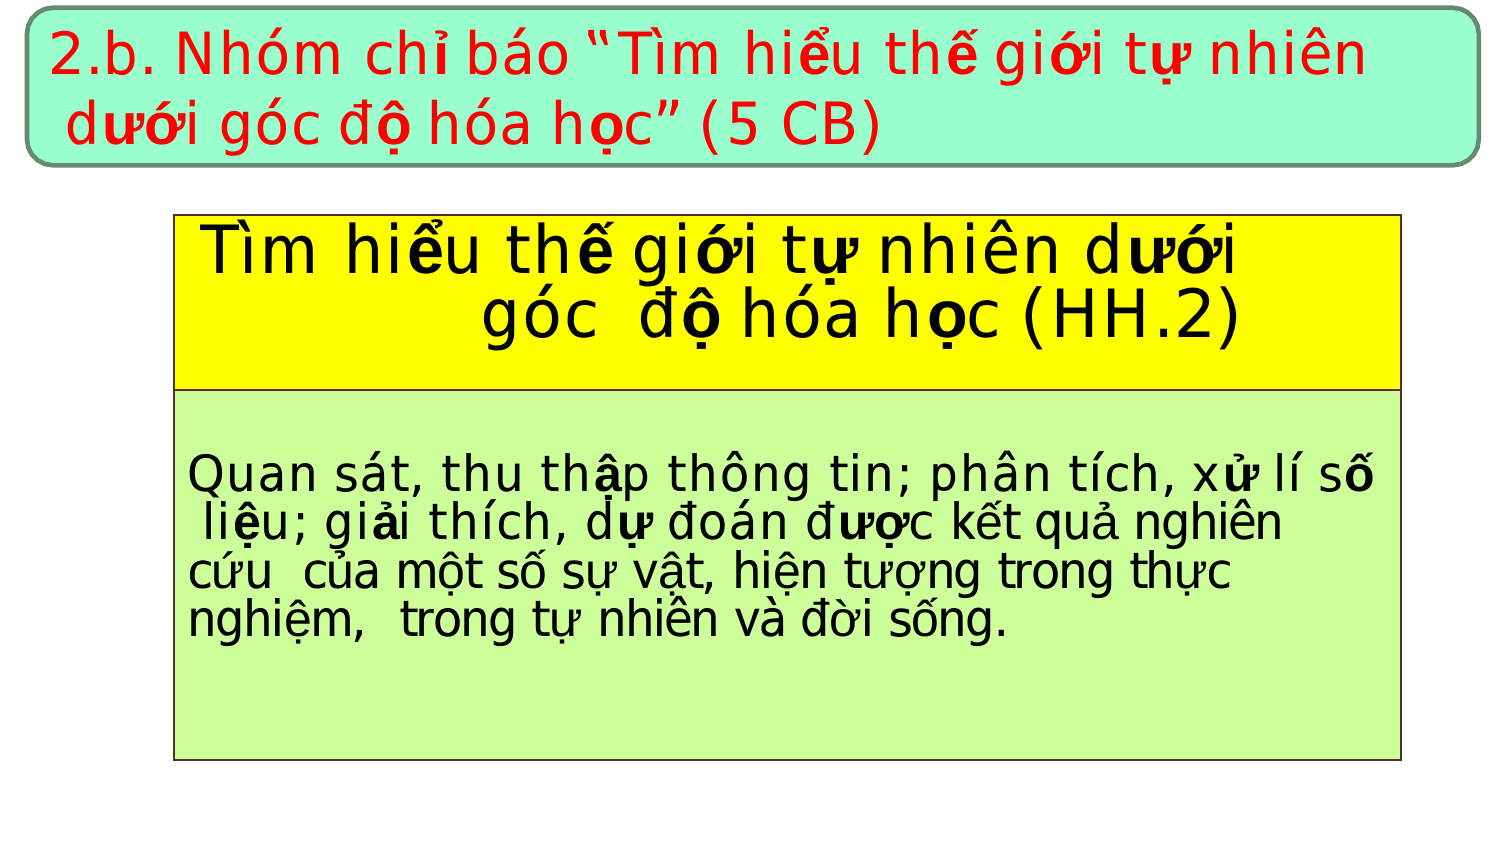

# 2.b. Nhóm chỉ báo “Tìm hiểu thế giới tự nhiên  dưới góc độ hóa học” (5 CB)
| Tìm hiểu thế giới tự nhiên dưới góc độ hóa học (HH.2) |
| --- |
| Quan sát, thu thập thông tin; phân tích, xử lí số liệu; giải thích, dự đoán được kết quả nghiên cứu của một số sự vật, hiện tượng trong thực nghiệm, trong tự nhiên và đời sống. |